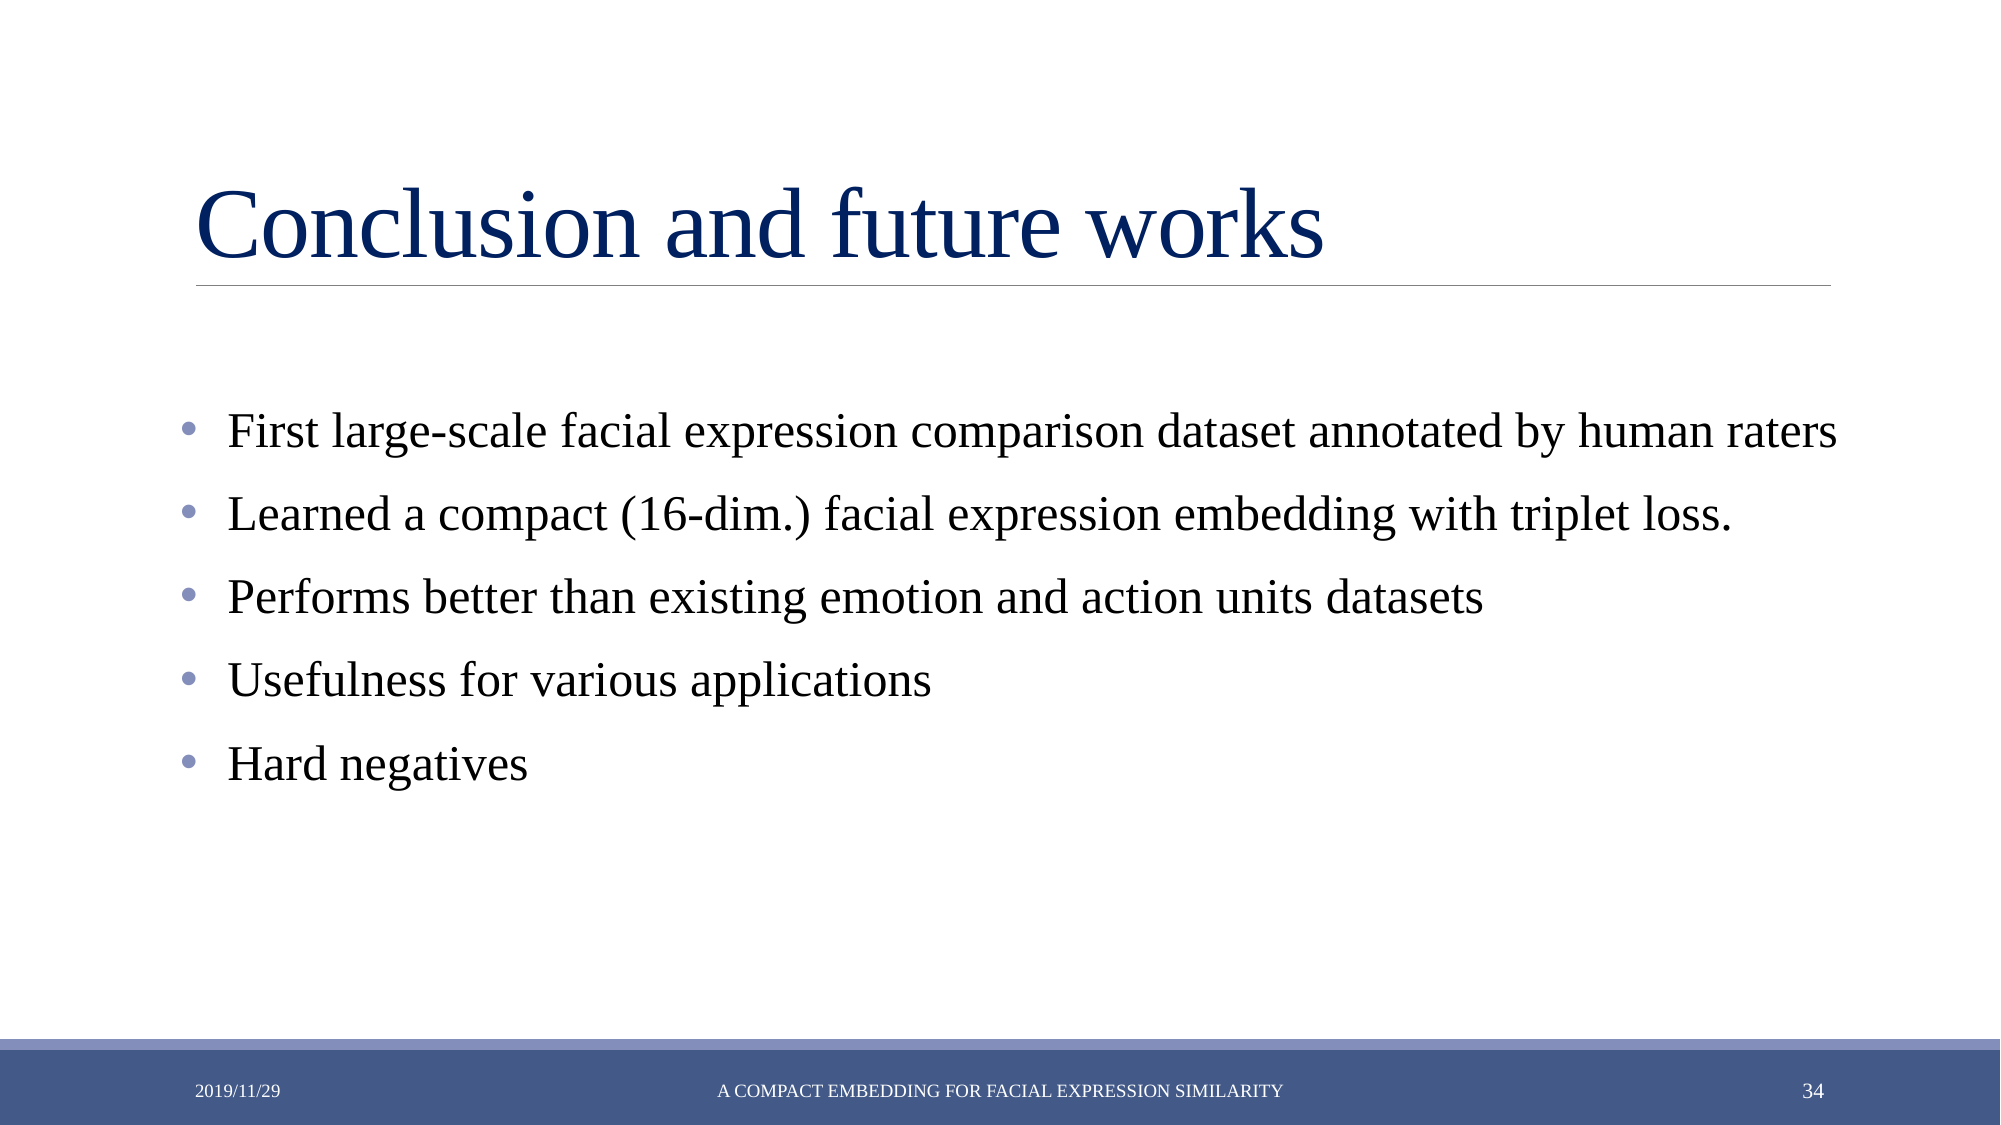

# Conclusion and future works
First large-scale facial expression comparison dataset annotated by human raters
Learned a compact (16-dim.) facial expression embedding with triplet loss.
Performs better than existing emotion and action units datasets
Usefulness for various applications
Hard negatives
2019/11/29
A Compact Embedding for Facial Expression Similarity
34